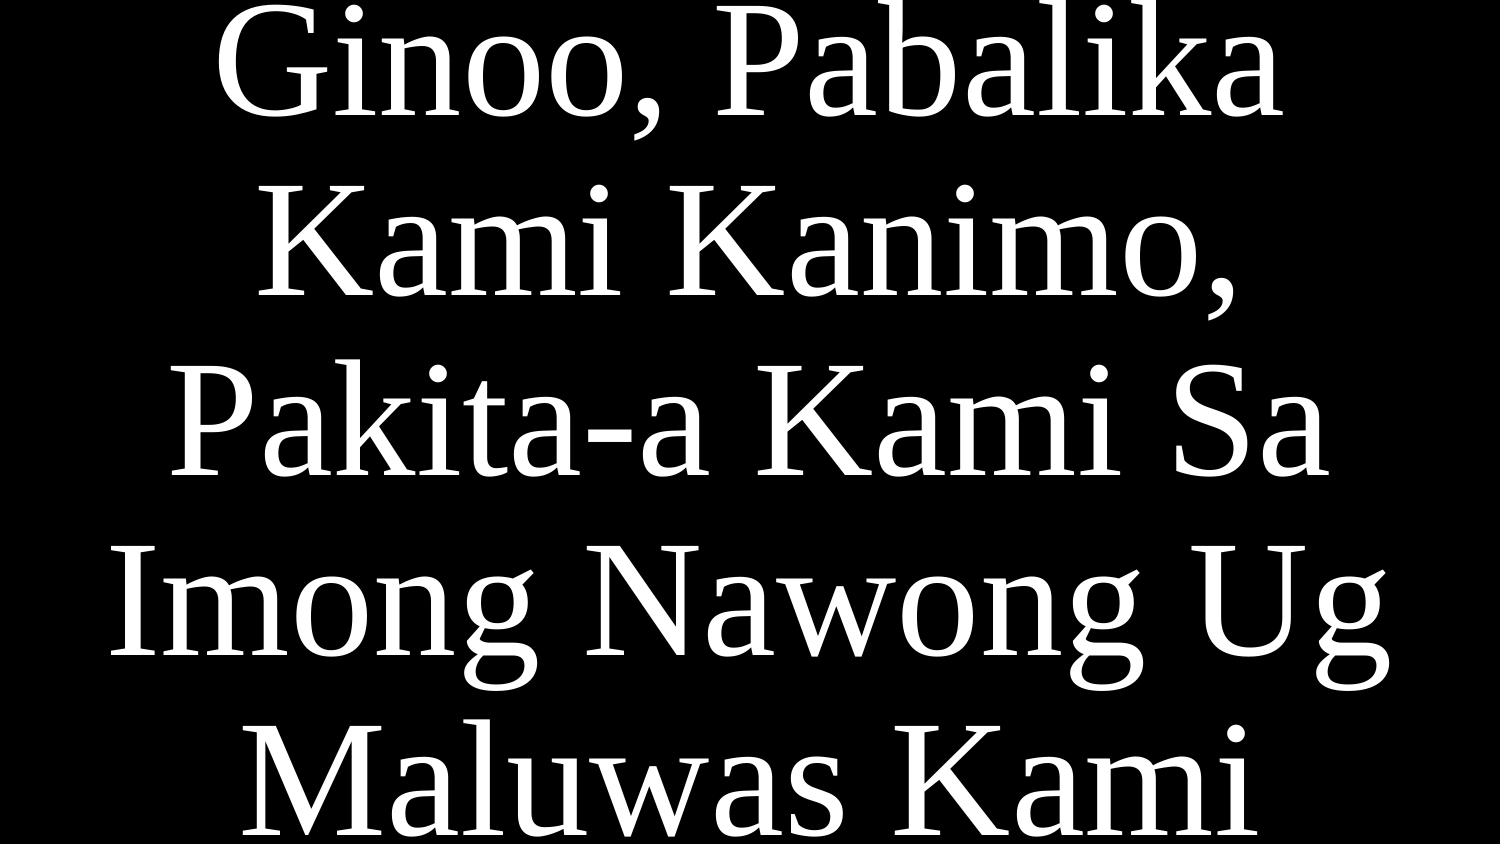

# Ginoo, Pabalika Kami Kanimo, Pakita-a Kami Sa Imong Nawong Ug Maluwas Kami